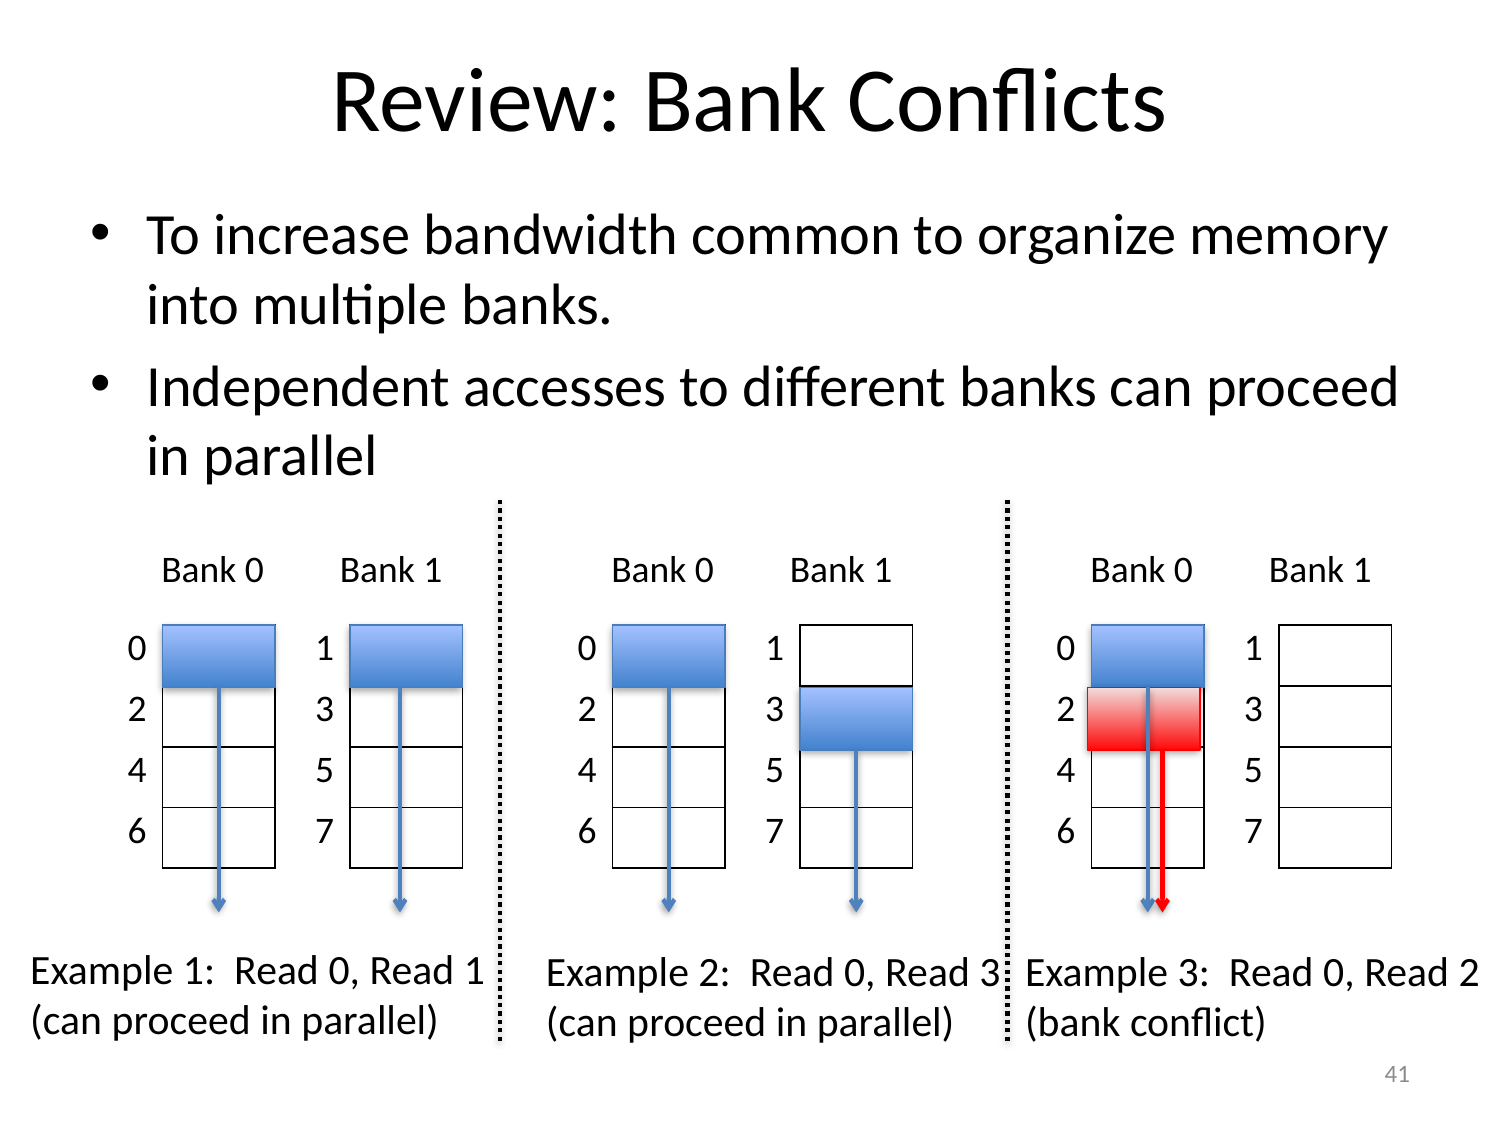

# Review: Bank Conflicts
To increase bandwidth common to organize memory into multiple banks.
Independent accesses to different banks can proceed in parallel
Bank 0
Bank 1
Bank 0
Bank 1
Bank 0
Bank 1
| 0 |  |
| --- | --- |
| 2 |  |
| 4 |  |
| 6 |  |

| 1 |  |
| --- | --- |
| 3 |  |
| 5 |  |
| 7 |  |

| 0 |  |
| --- | --- |
| 2 |  |
| 4 |  |
| 6 |  |

| 1 |  |
| --- | --- |
| 3 |  |
| 5 |  |
| 7 |  |
| 0 |  |
| --- | --- |
| 2 |  |
| 4 |  |
| 6 |  |

| 1 |  |
| --- | --- |
| 3 |  |
| 5 |  |
| 7 |  |

Example 1:  Read 0, Read 1
(can proceed in parallel)
Example 2:  Read 0, Read 3
(can proceed in parallel)
Example 3:  Read 0, Read 2
(bank conflict)
41